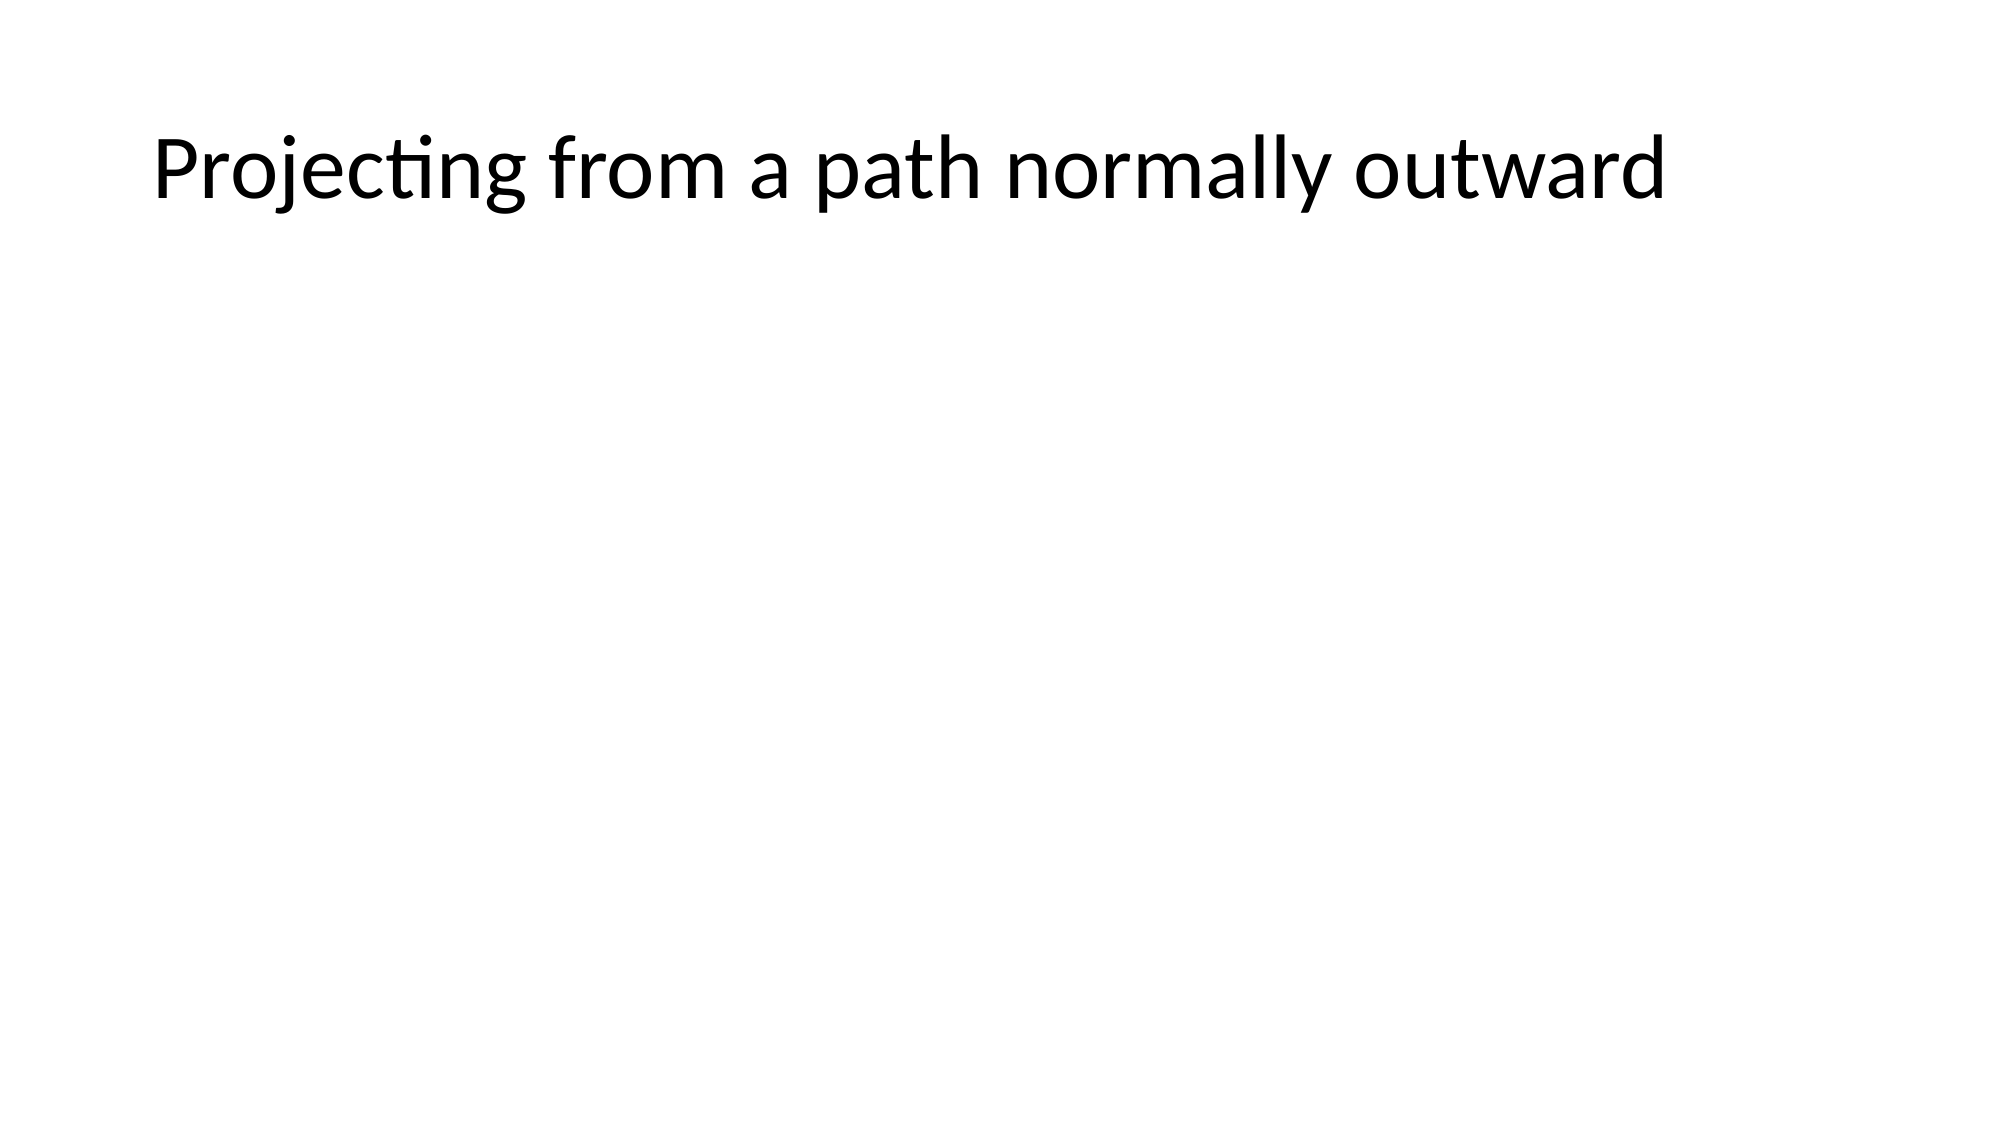

# Projecting from a path normally outward